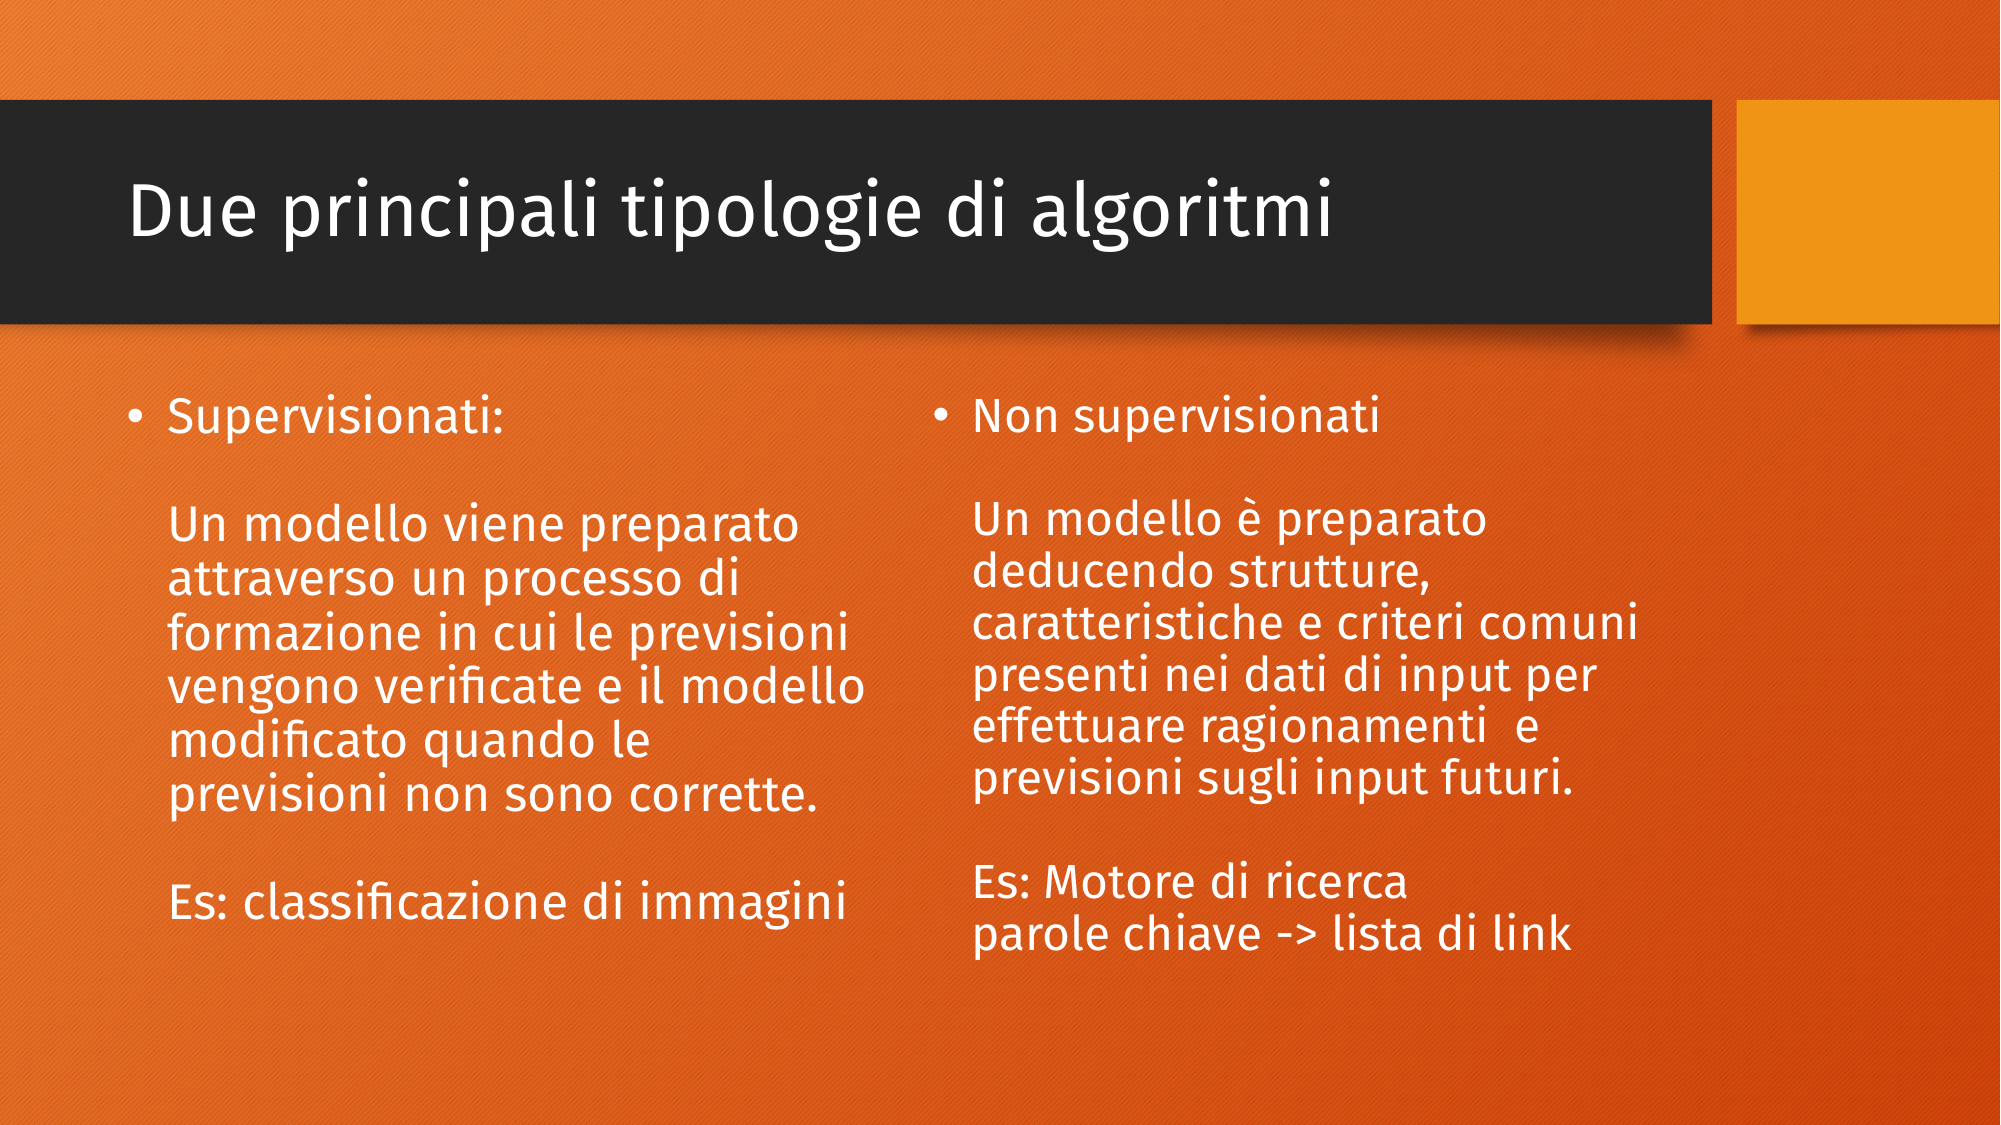

# Due principali tipologie di algoritmi
Supervisionati:
Un modello viene preparato attraverso un processo di formazione in cui le previsioni vengono verificate e il modello modificato quando le previsioni non sono corrette.
Es: classificazione di immagini
Non supervisionati
Un modello è preparato deducendo strutture, caratteristiche e criteri comuni presenti nei dati di input per effettuare ragionamenti  e previsioni sugli input futuri.
Es: Motore di ricerca
parole chiave -> lista di link